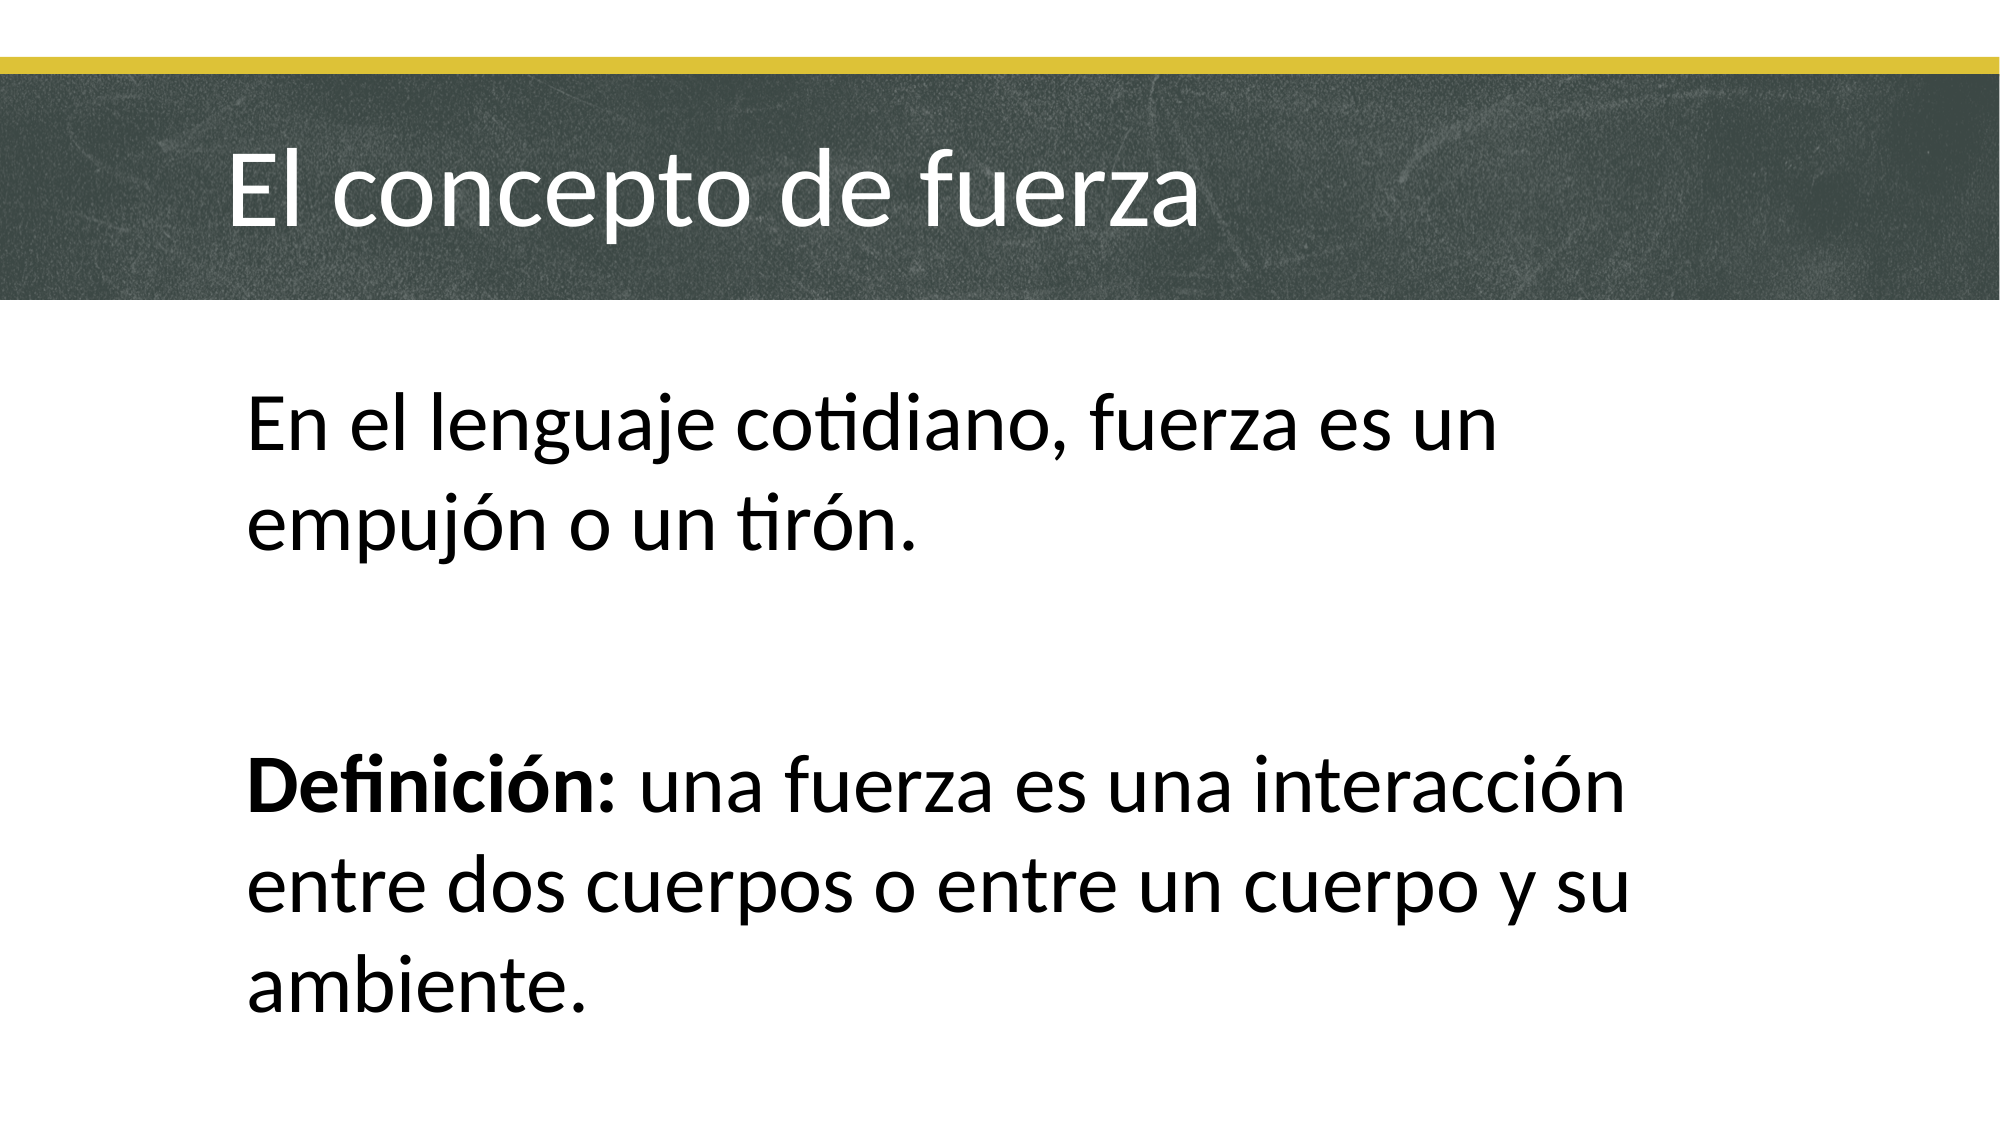

# El concepto de fuerza
En el lenguaje cotidiano, fuerza es un empujón o un tirón.

Definición: una fuerza es una interacción entre dos cuerpos o entre un cuerpo y su ambiente.